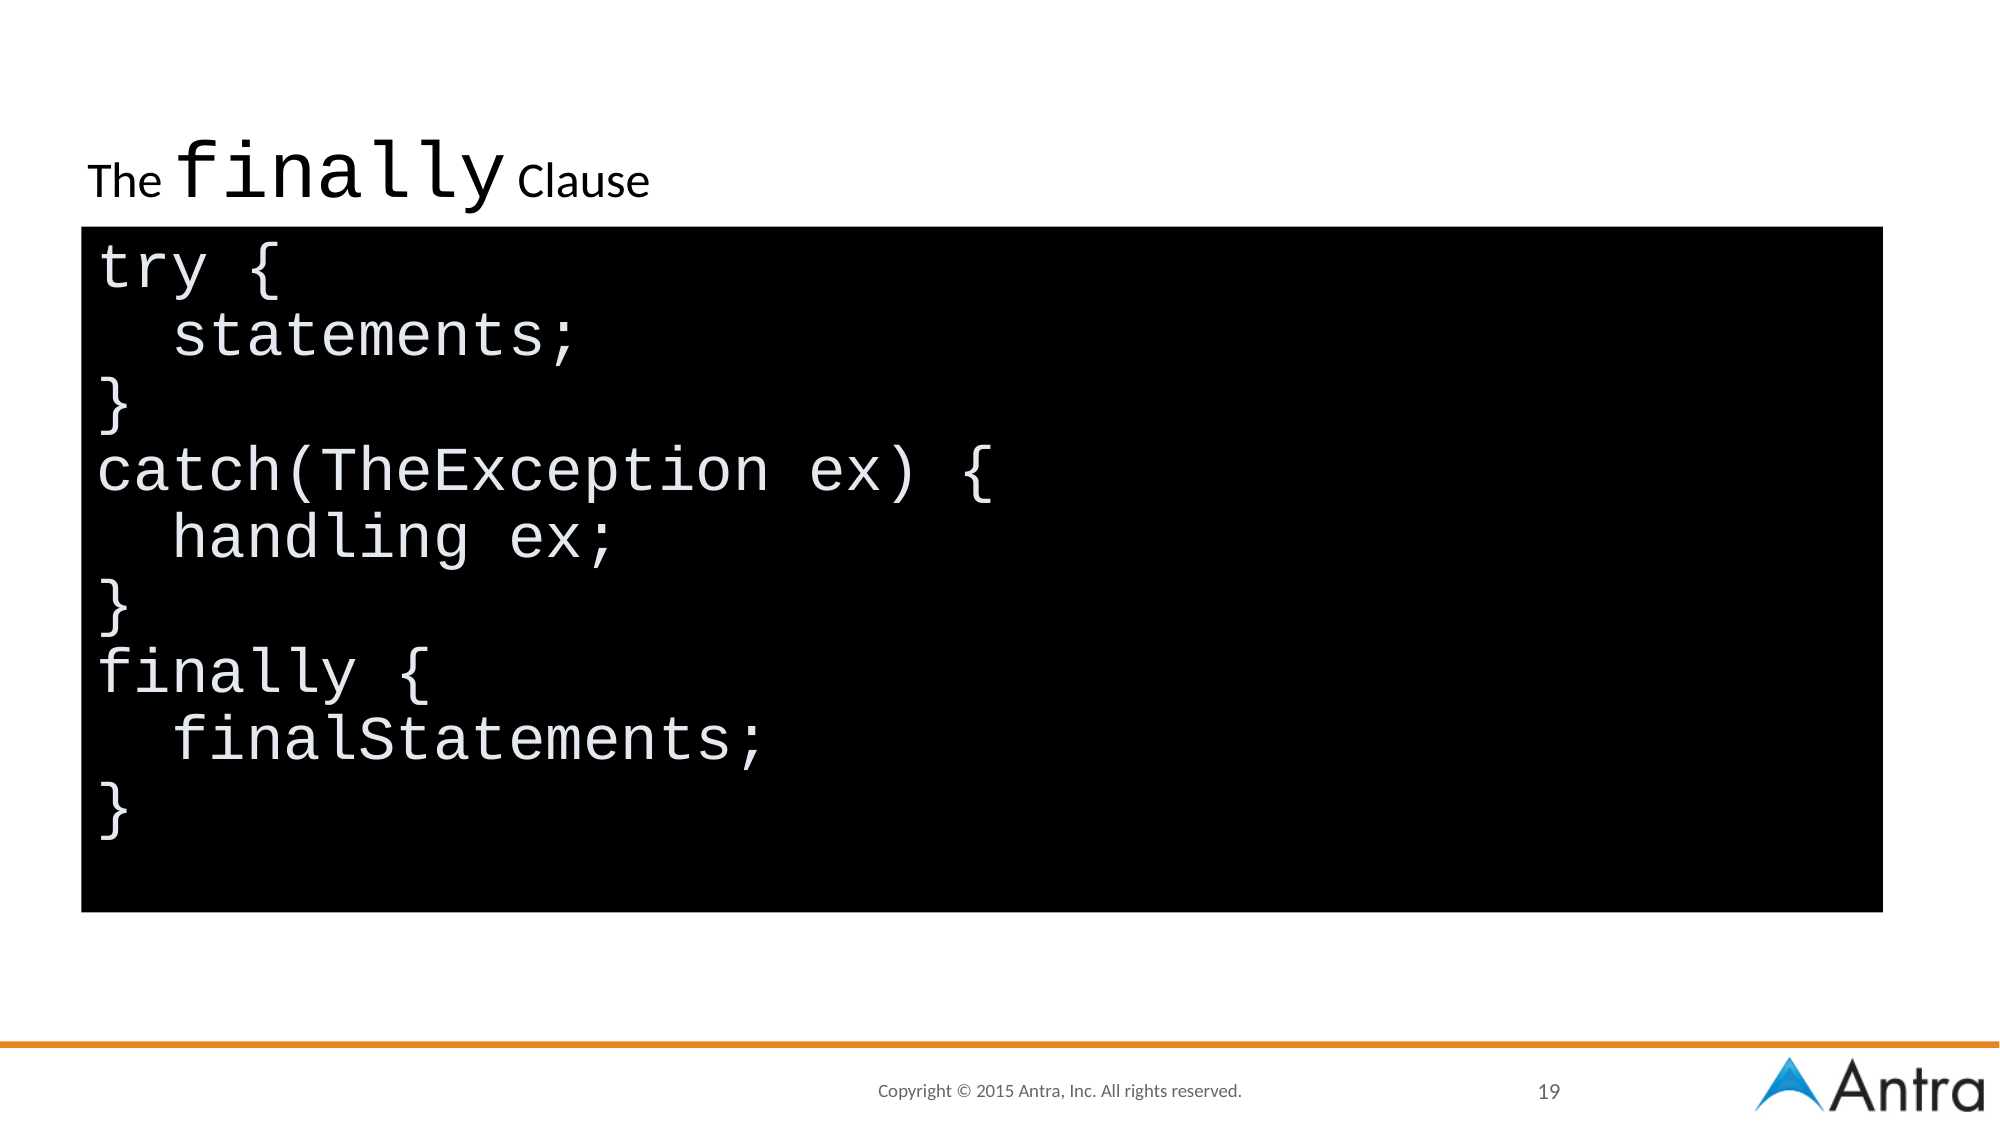

# The finally Clause
try {
  statements;
}
catch(TheException ex) {
  handling ex;
}
finally {
  finalStatements;
}

19